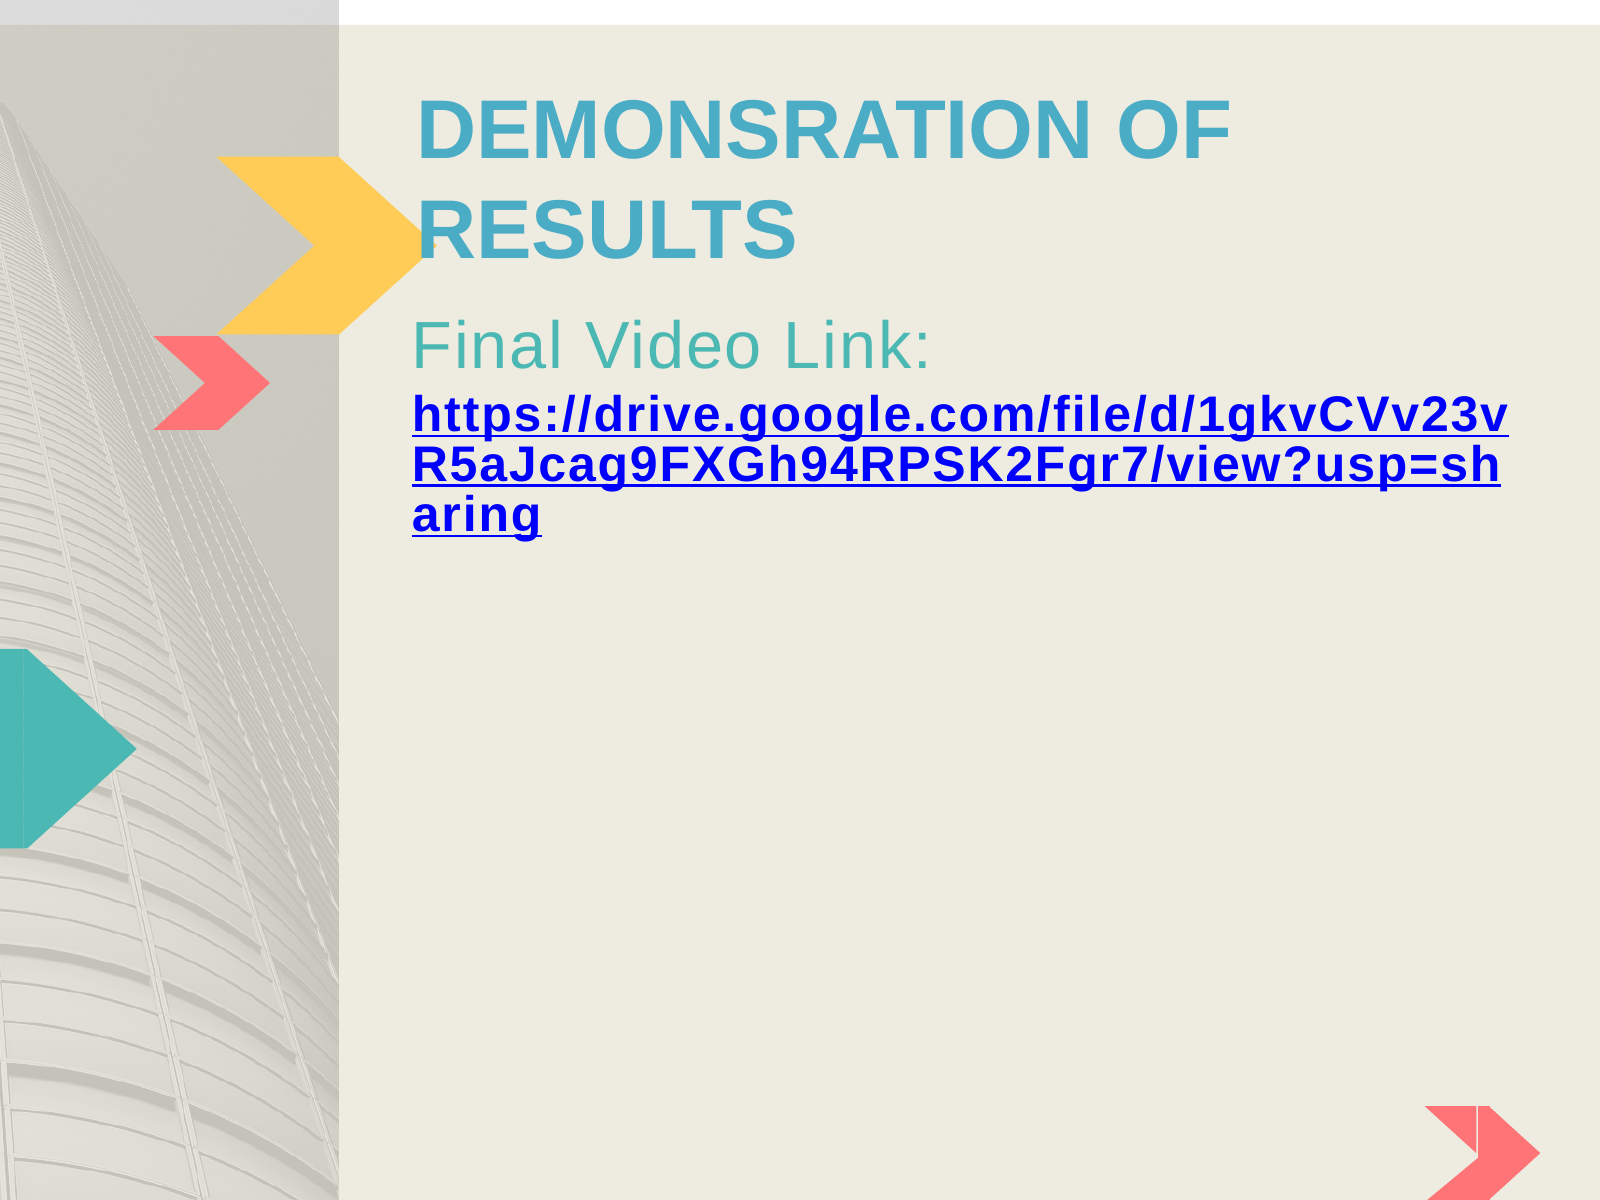

# DEMONSRATION OF RESULTS

Final Video Link:
https://drive.google.com/file/d/1gkvCVv23vR5aJcag9FXGh94RPSK2Fgr7/view?usp=sharing